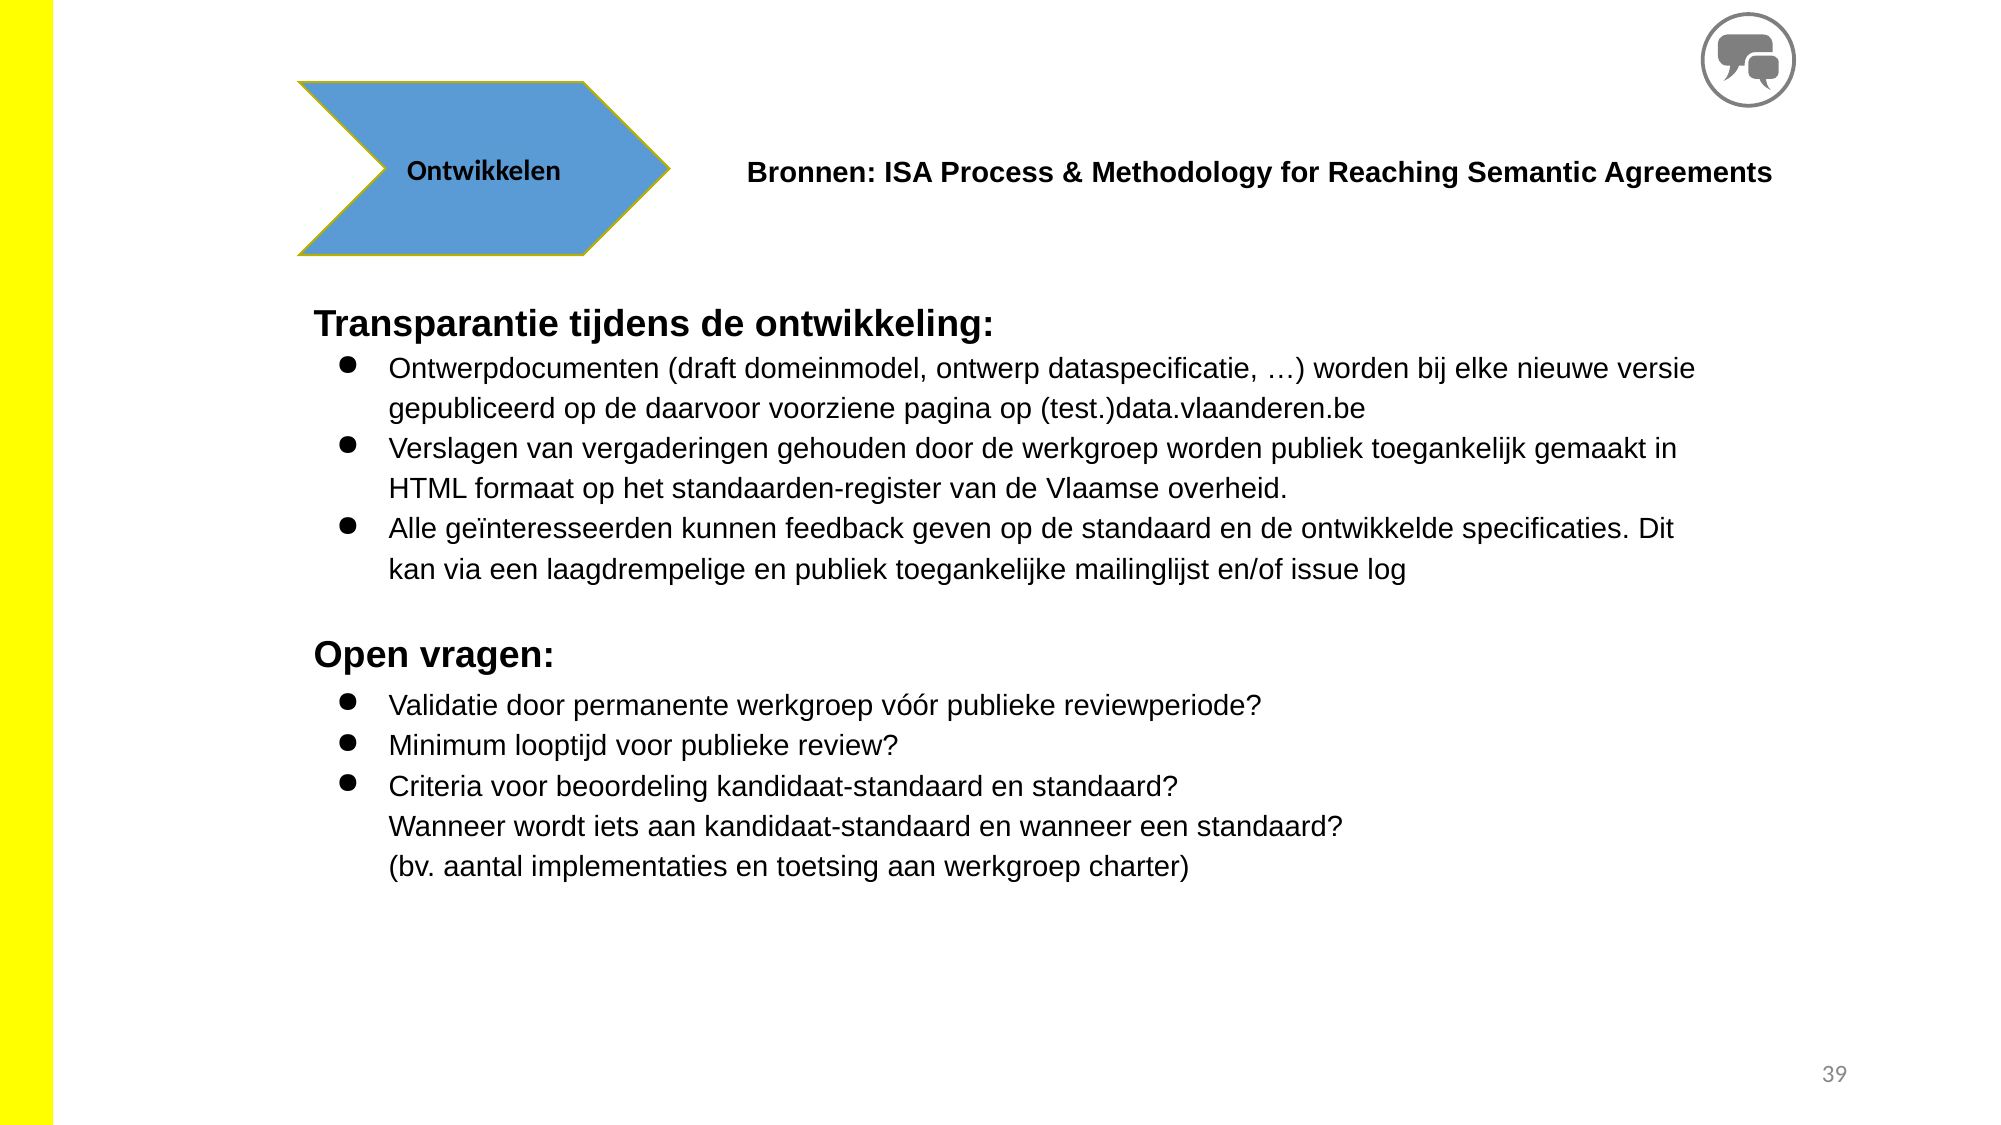

Ontwikkelen
Bronnen: ISA Process & Methodology for Reaching Semantic Agreements
Transparantie tijdens de ontwikkeling:
Ontwerpdocumenten (draft domeinmodel, ontwerp dataspecificatie, …) worden bij elke nieuwe versie gepubliceerd op de daarvoor voorziene pagina op (test.)data.vlaanderen.be
Verslagen van vergaderingen gehouden door de werkgroep worden publiek toegankelijk gemaakt in HTML formaat op het standaarden-register van de Vlaamse overheid.
Alle geïnteresseerden kunnen feedback geven op de standaard en de ontwikkelde specificaties. Dit kan via een laagdrempelige en publiek toegankelijke mailinglijst en/of issue log

Open vragen:
Validatie door permanente werkgroep vóór publieke reviewperiode?
Minimum looptijd voor publieke review?
Criteria voor beoordeling kandidaat-standaard en standaard?
Wanneer wordt iets aan kandidaat-standaard en wanneer een standaard?
(bv. aantal implementaties en toetsing aan werkgroep charter)
39